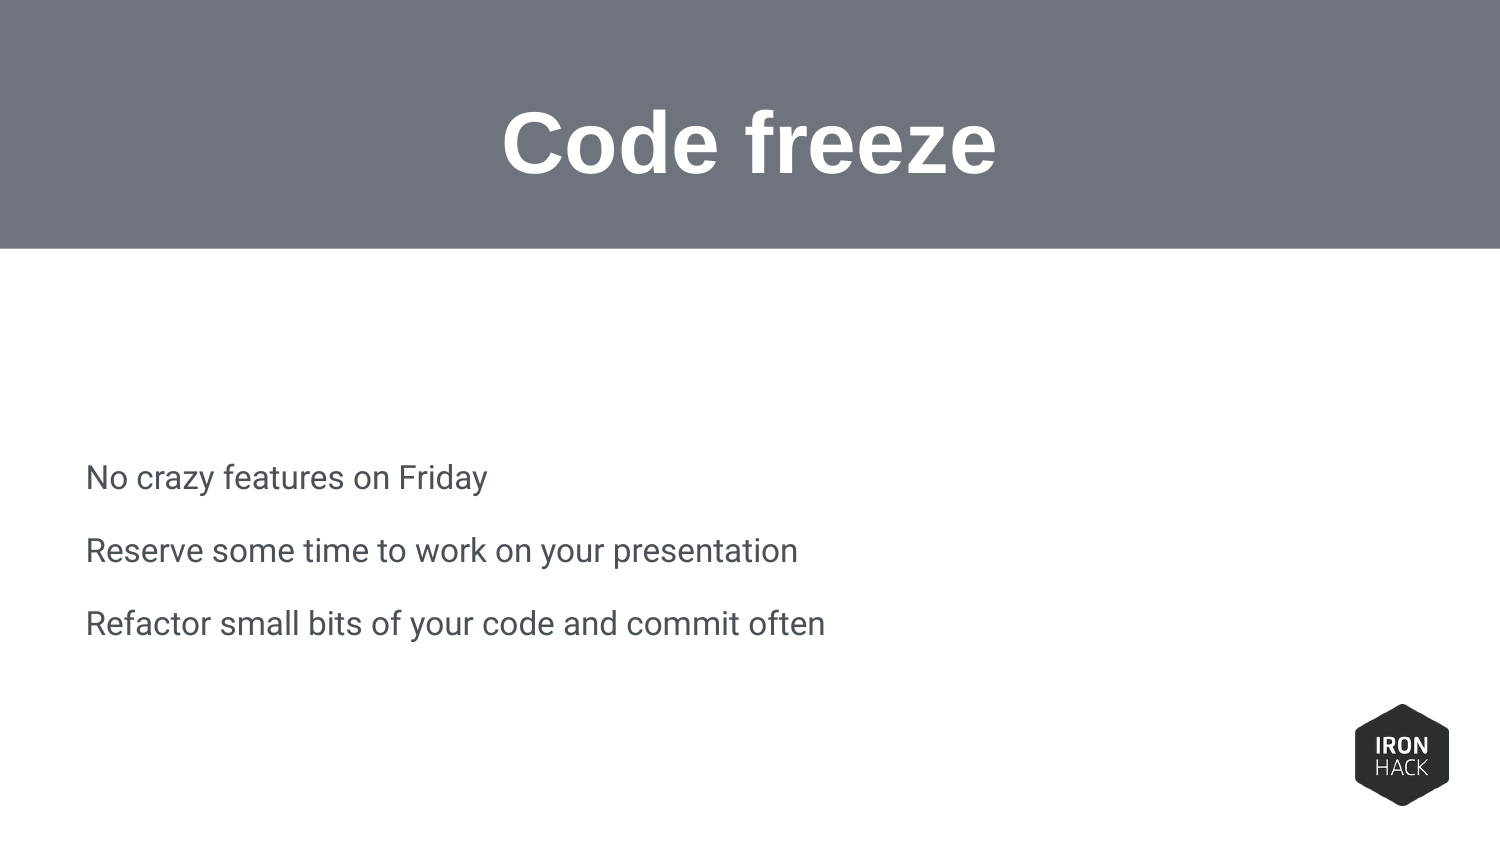

# Code freeze
No crazy features on Friday
Reserve some time to work on your presentation
Refactor small bits of your code and commit often